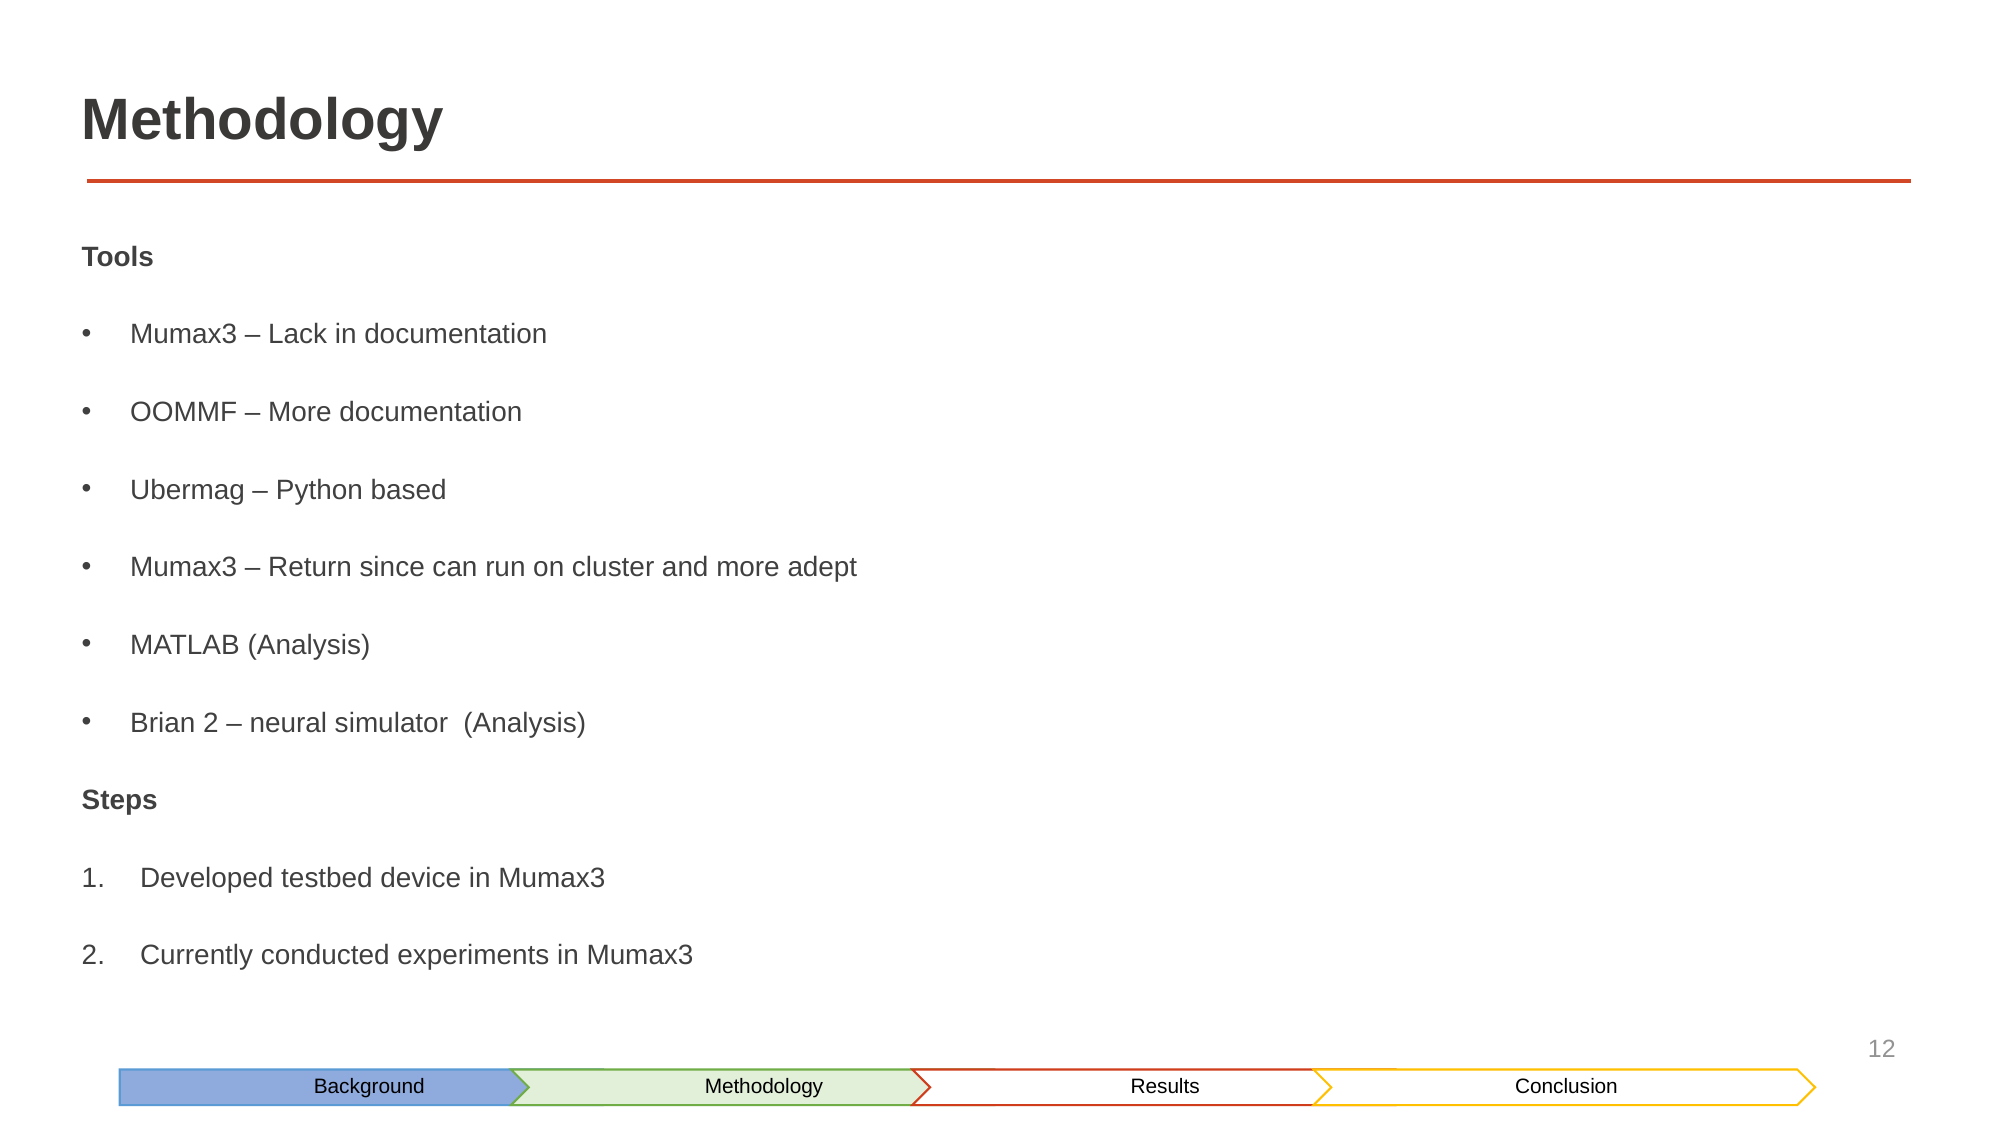

# Methodology
Tools
Mumax3 – Lack in documentation
OOMMF – More documentation
Ubermag – Python based
Mumax3 – Return since can run on cluster and more adept
MATLAB (Analysis)
Brian 2 – neural simulator  (Analysis)
Steps
Developed testbed device in Mumax3
Currently conducted experiments in Mumax3

12
Background
Methodology
Results
Conclusion